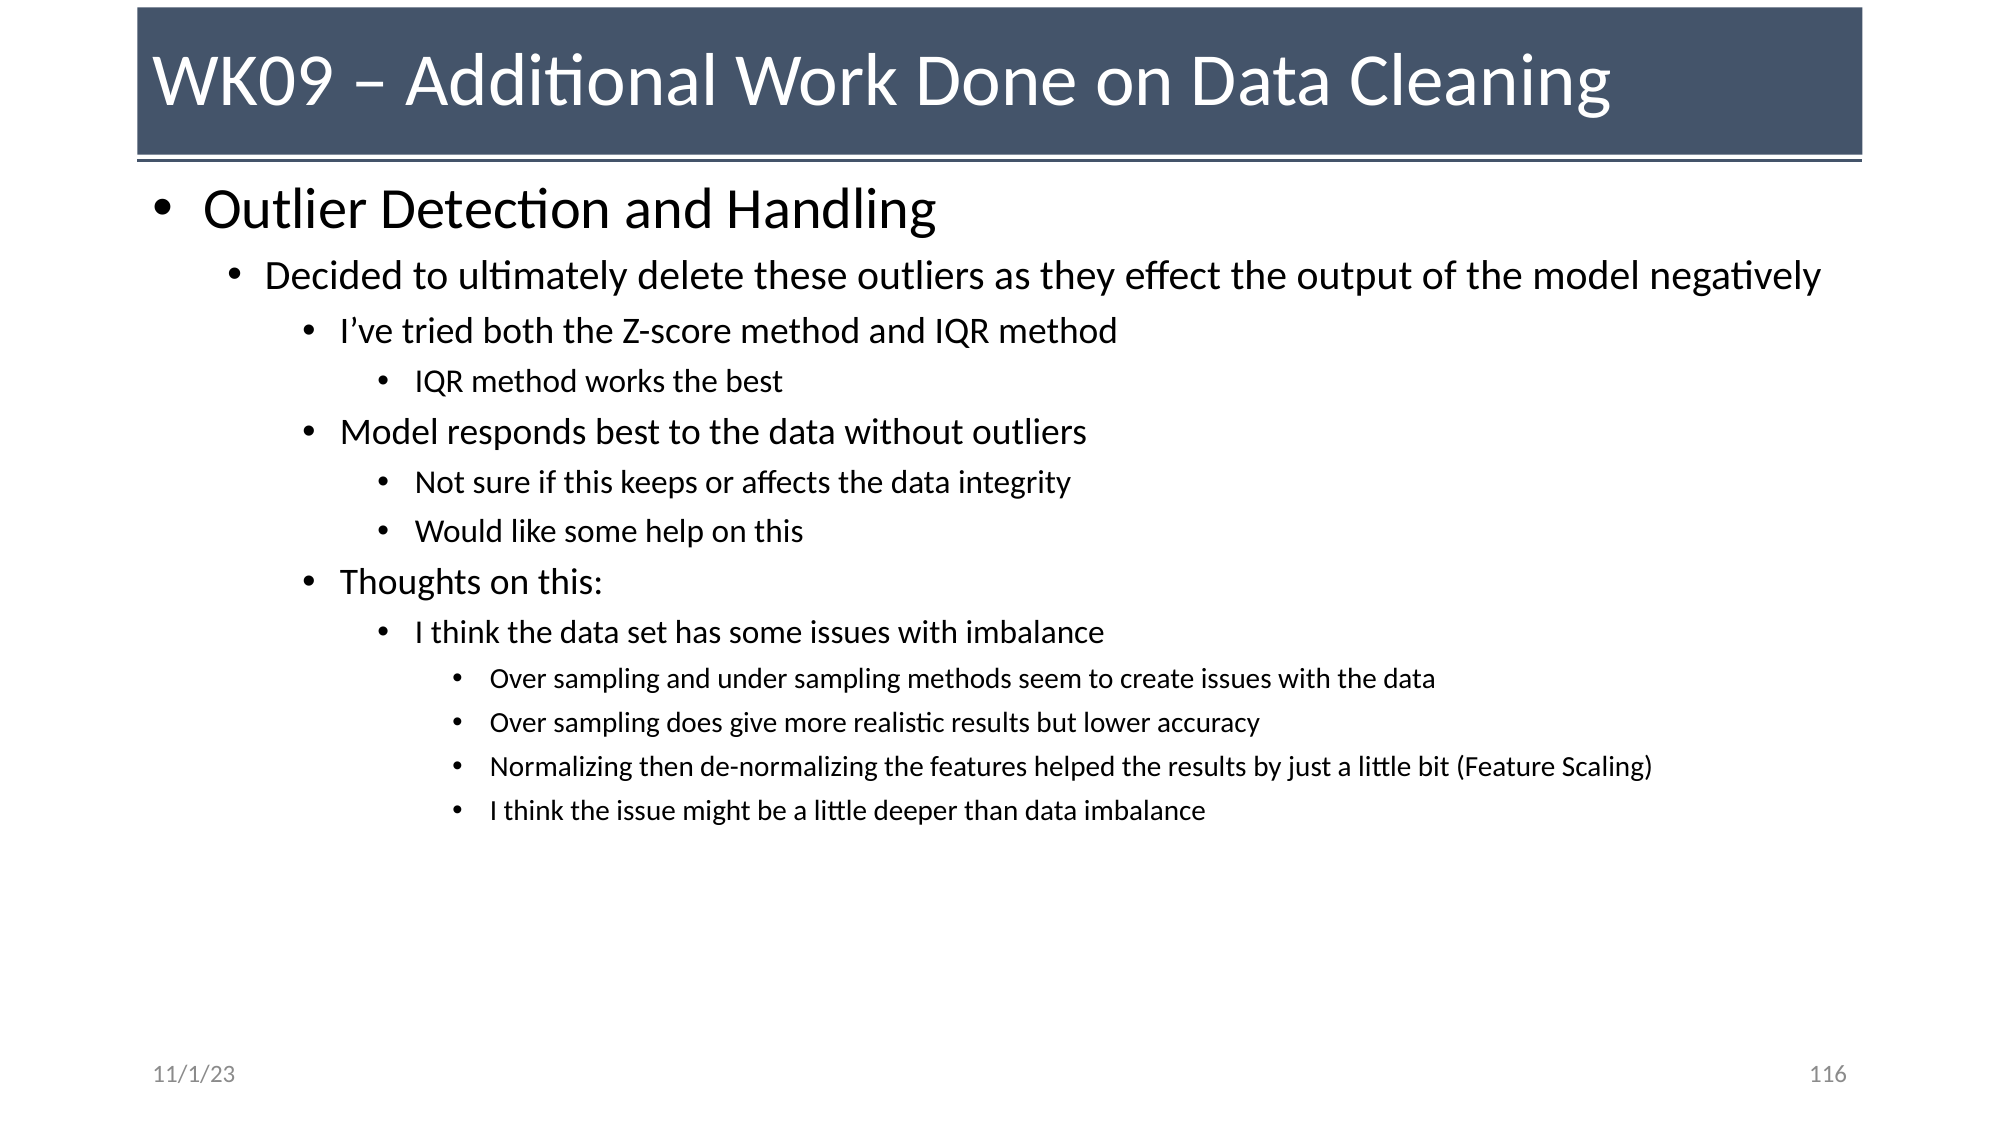

# WK09 – Additional Work Done on Data Cleaning
 Outlier Detection and Handling
Decided to ultimately delete these outliers as they effect the output of the model negatively
I’ve tried both the Z-score method and IQR method
IQR method works the best
Model responds best to the data without outliers
Not sure if this keeps or affects the data integrity
Would like some help on this
Thoughts on this:
I think the data set has some issues with imbalance
Over sampling and under sampling methods seem to create issues with the data
Over sampling does give more realistic results but lower accuracy
Normalizing then de-normalizing the features helped the results by just a little bit (Feature Scaling)
I think the issue might be a little deeper than data imbalance

11/1/23
116